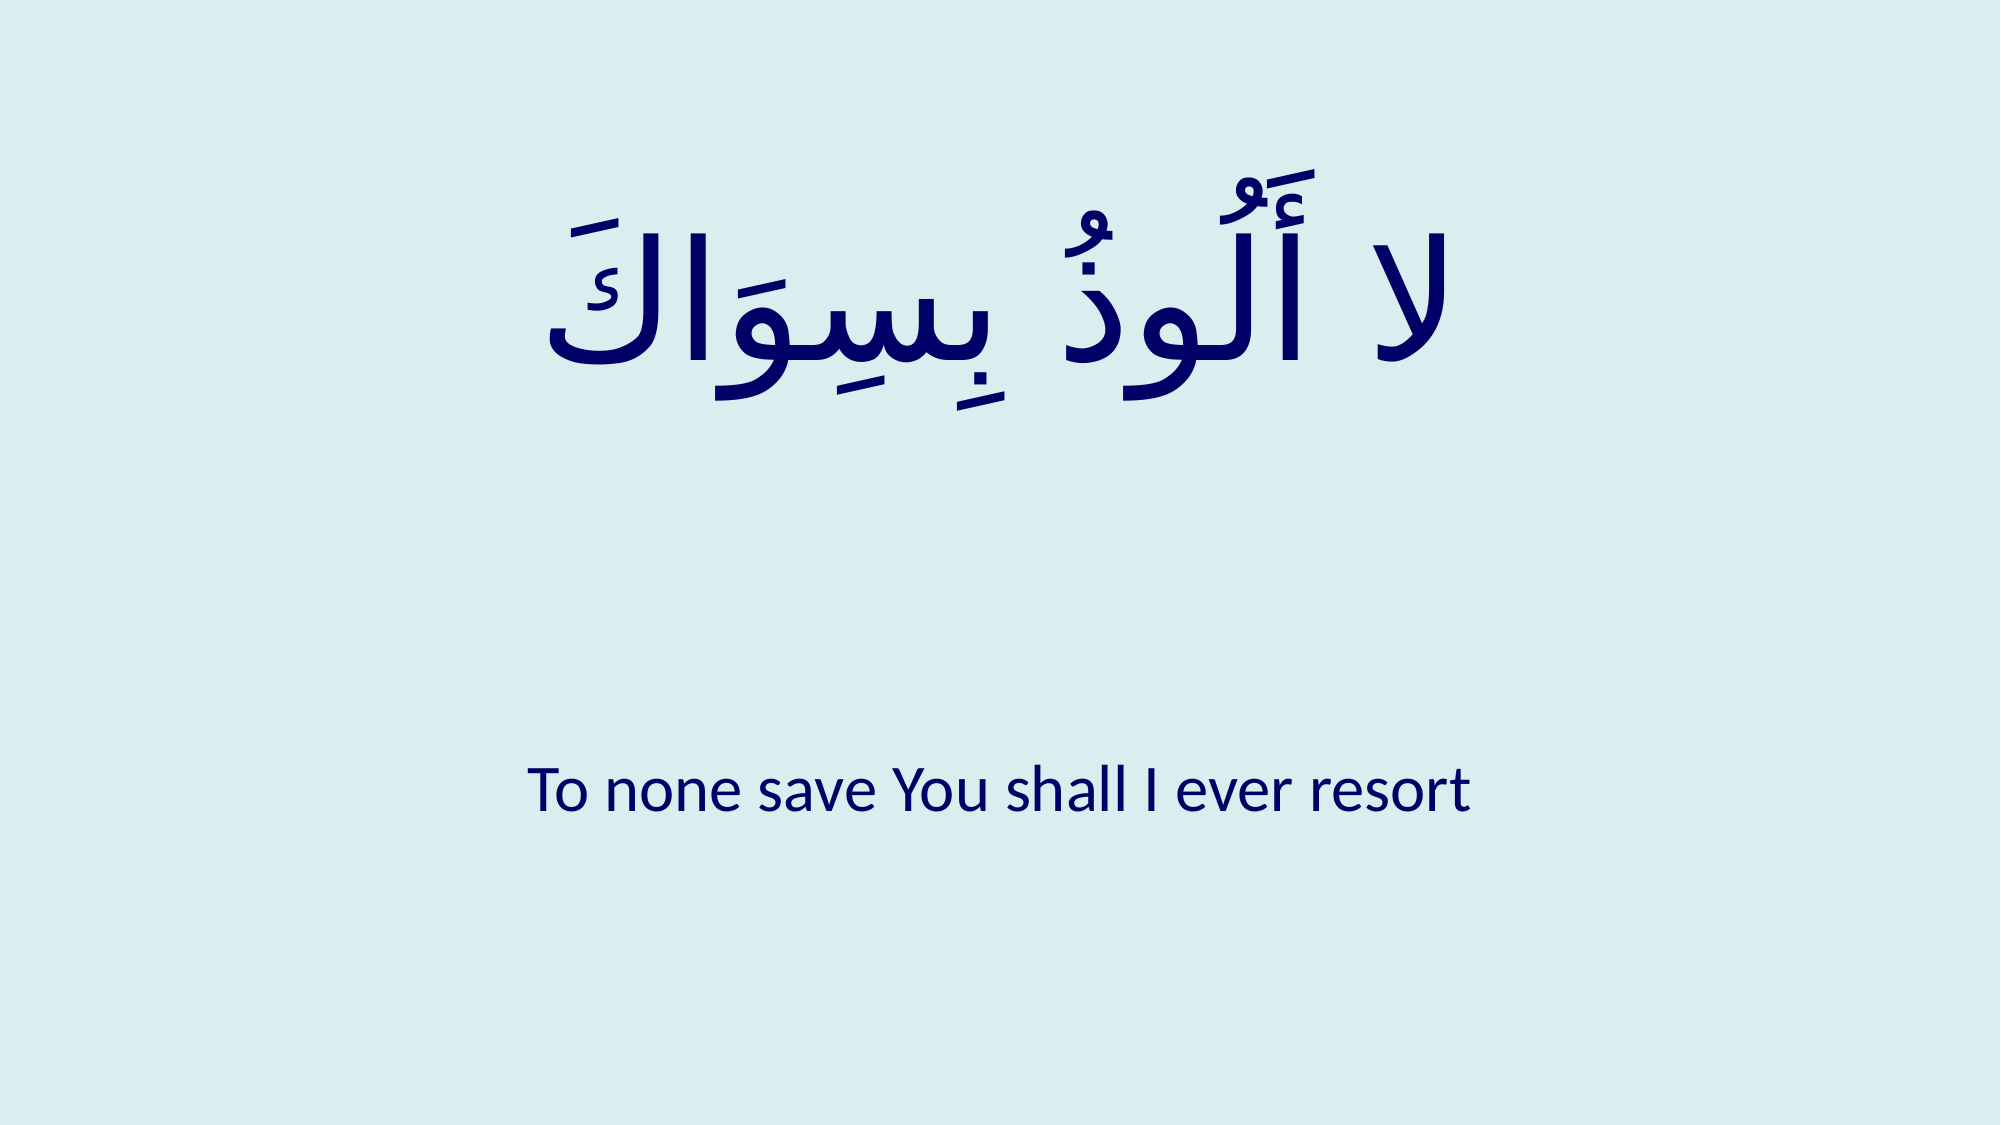

# لا أَلُوذُ بِسِوَاكَ
To none save You shall I ever resort